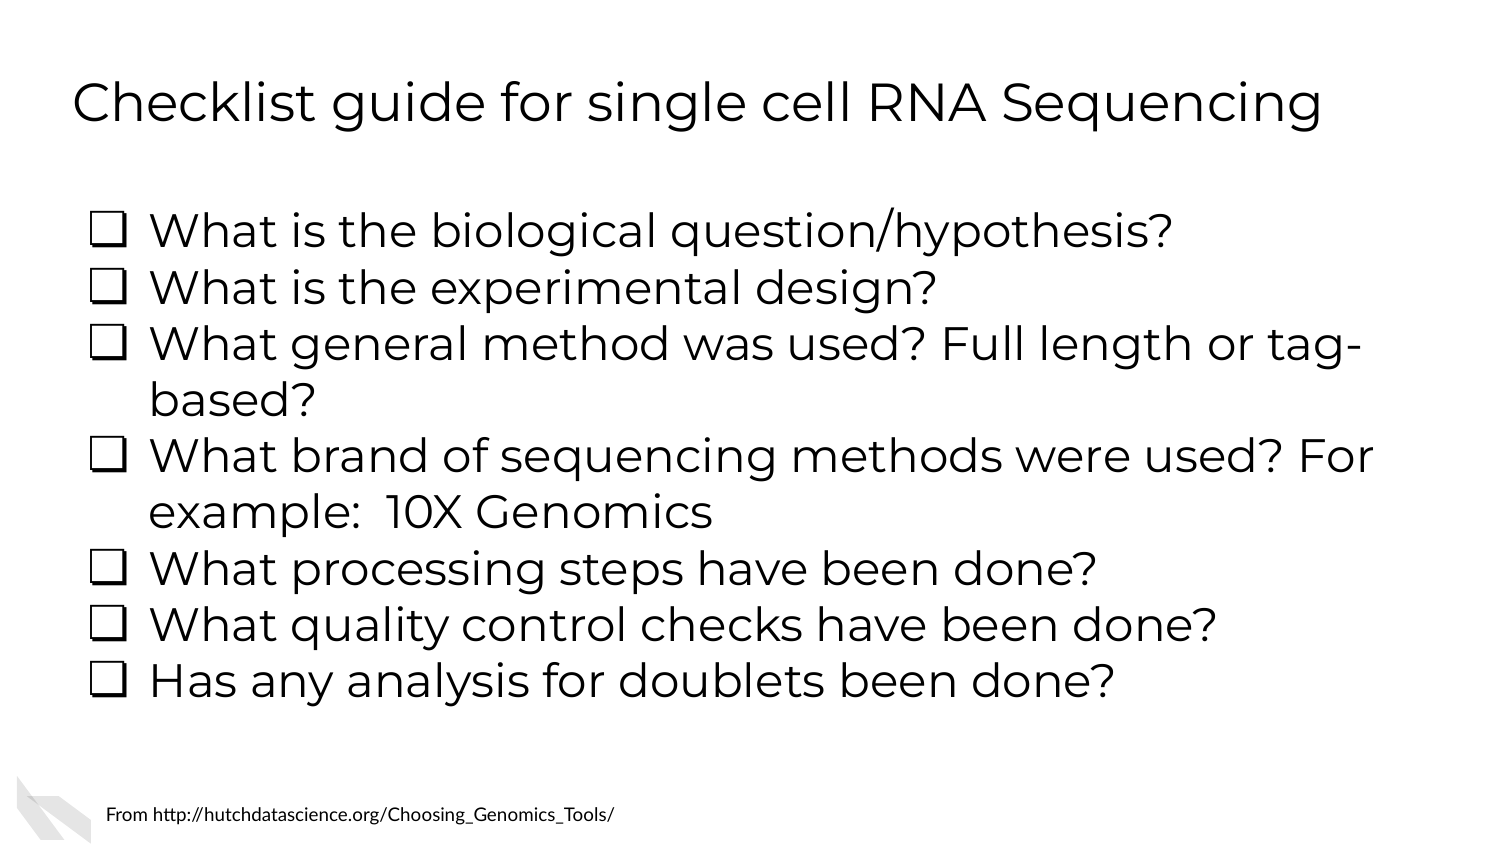

Checklist guide for single cell RNA Sequencing

What is the biological question/hypothesis?
What is the experimental design?
What general method was used? Full length or tag-based?
What brand of sequencing methods were used? For example:  10X Genomics
What processing steps have been done?
What quality control checks have been done?
Has any analysis for doublets been done?

From http://hutchdatascience.org/Choosing_Genomics_Tools/